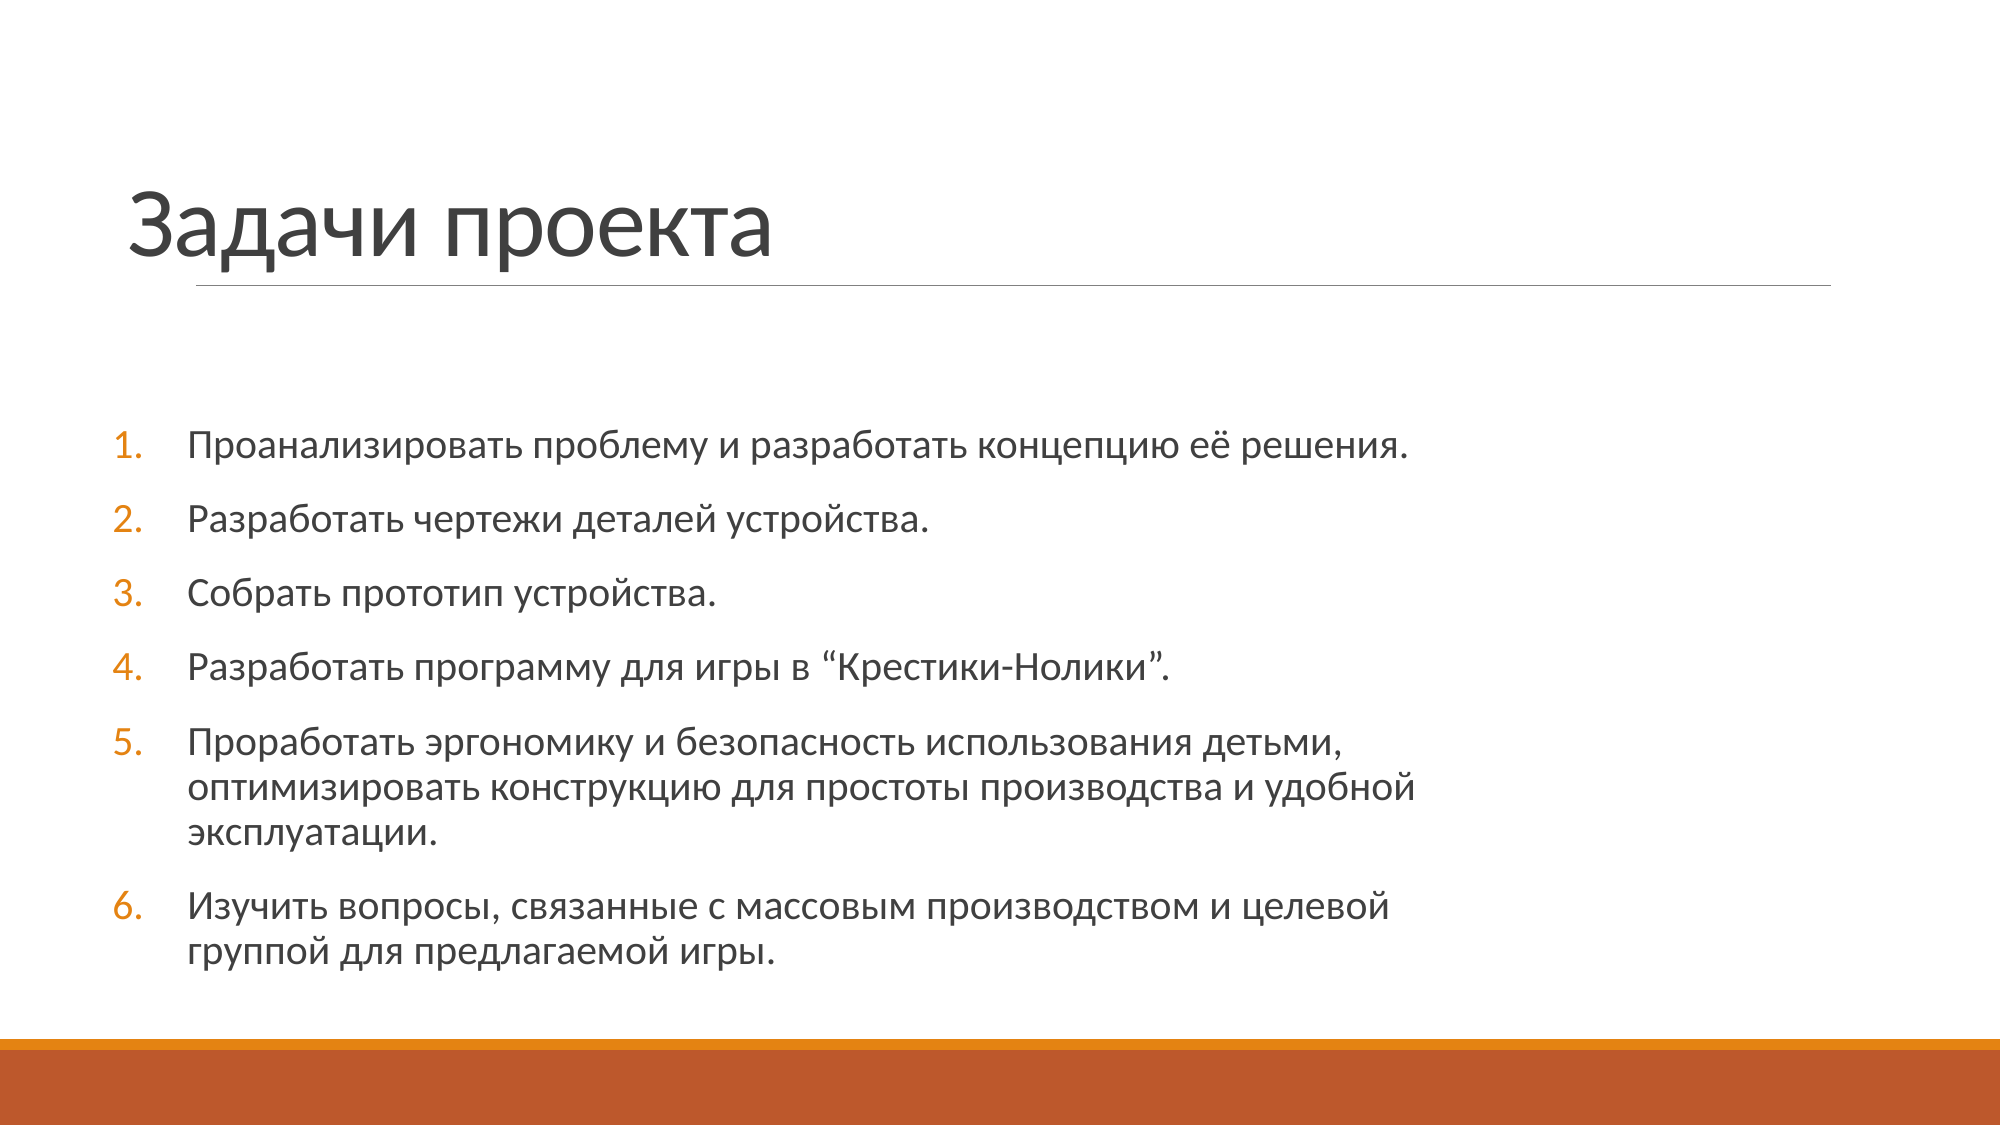

# Задачи проекта
Проанализировать проблему и разработать концепцию её решения.
Разработать чертежи деталей устройства.
Собрать прототип устройства.
Разработать программу для игры в “Крестики-Нолики”.
Проработать эргономику и безопасность использования детьми, оптимизировать конструкцию для простоты производства и удобной эксплуатации.
Изучить вопросы, связанные с массовым производством и целевой группой для предлагаемой игры.